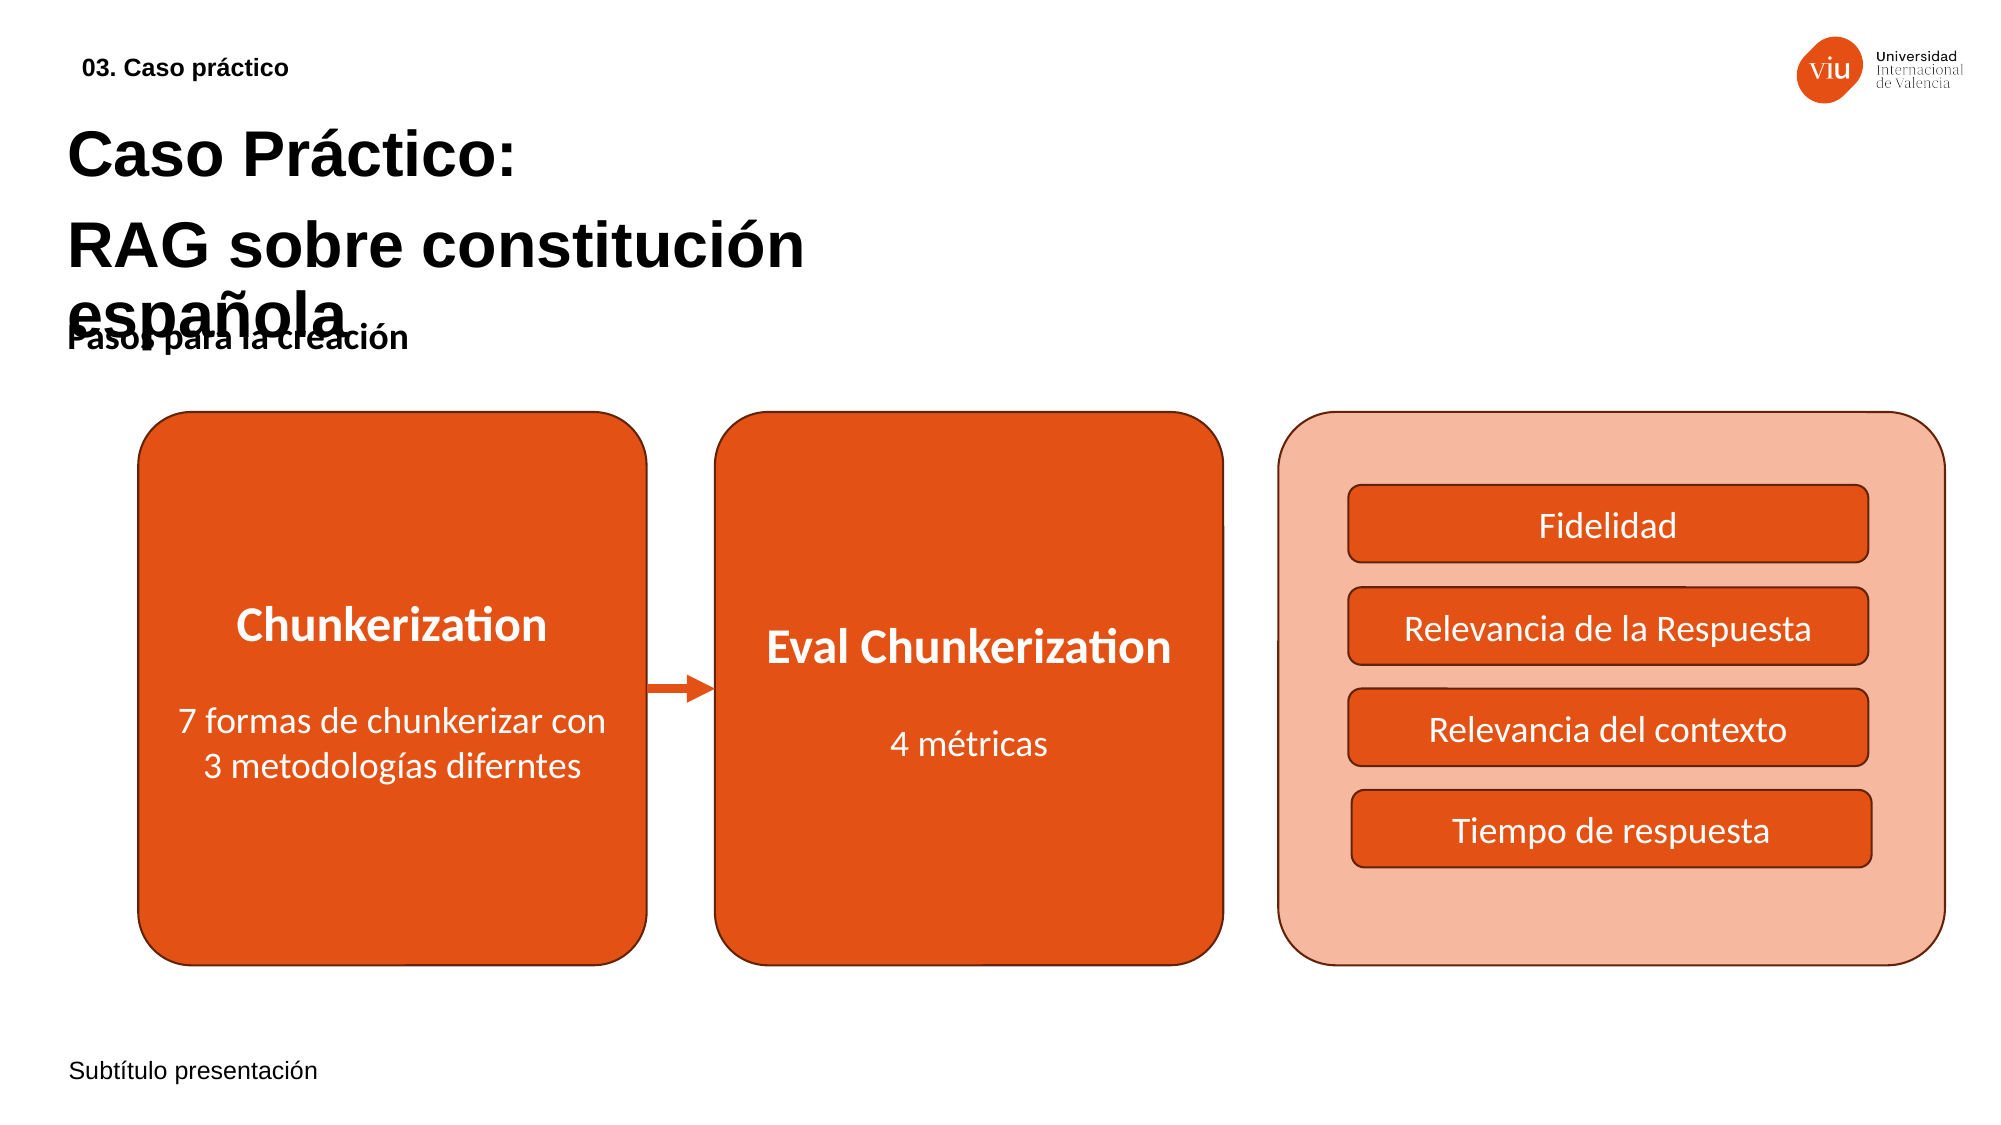

03. Caso práctico
Caso Práctico:
RAG sobre constitución española
Pasos para la creación
Chunkerization

7 formas de chunkerizar con 3 metodologías diferntes
Eval Chunkerization

4 métricas

Fidelidad
Relevancia de la Respuesta
Relevancia del contexto
Tiempo de respuesta